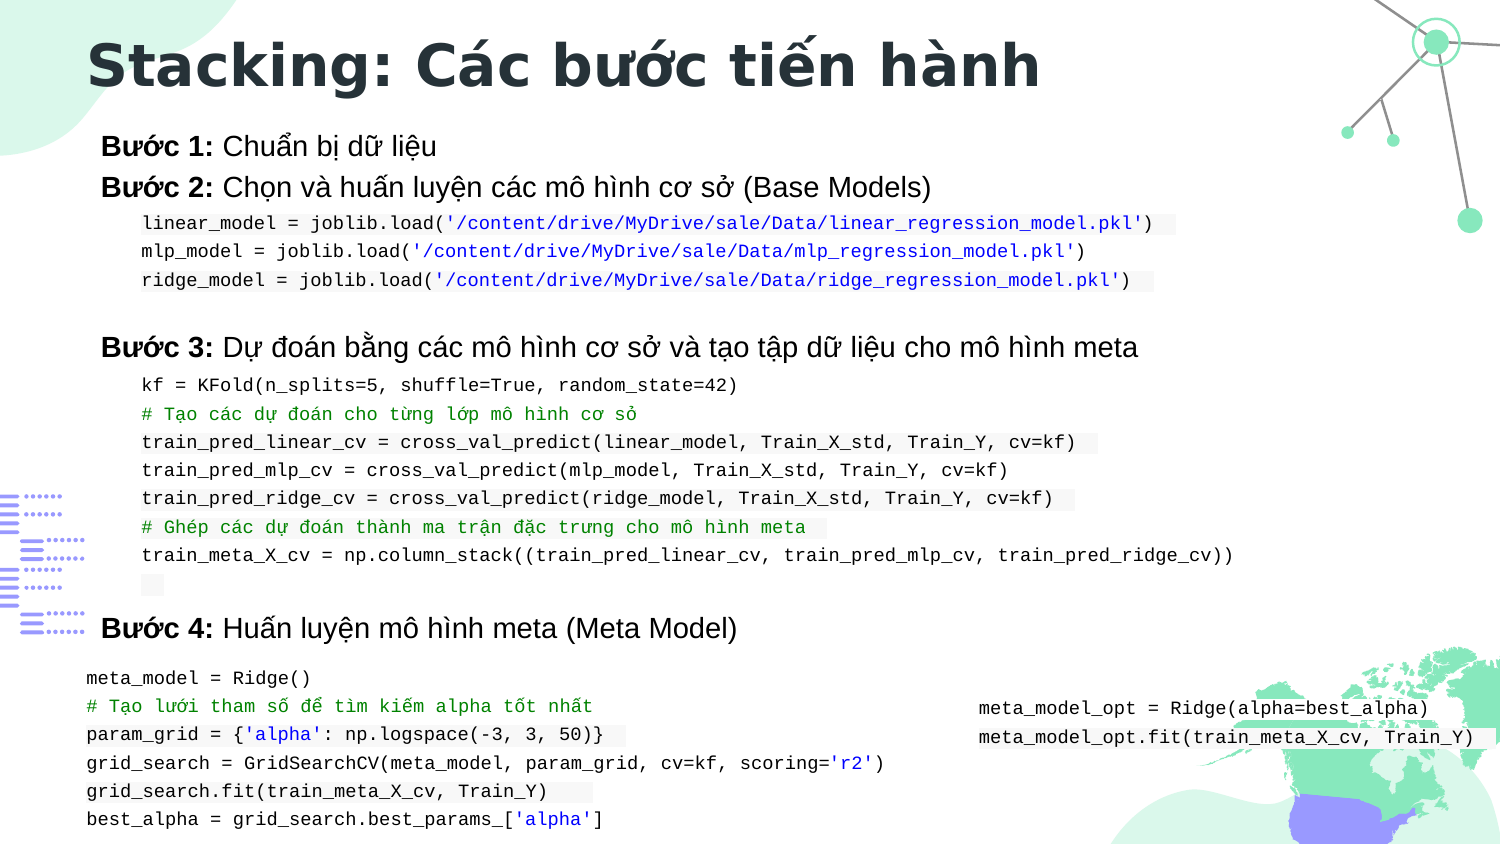

# Stacking: Các bước tiến hành
Bước 1: Chuẩn bị dữ liệu
Bước 2: Chọn và huấn luyện các mô hình cơ sở (Base Models)

Bước 3: Dự đoán bằng các mô hình cơ sở và tạo tập dữ liệu cho mô hình meta

Bước 4: Huấn luyện mô hình meta (Meta Model)
linear_model = joblib.load('/content/drive/MyDrive/sale/Data/linear_regression_model.pkl')
mlp_model = joblib.load('/content/drive/MyDrive/sale/Data/mlp_regression_model.pkl')
ridge_model = joblib.load('/content/drive/MyDrive/sale/Data/ridge_regression_model.pkl')
kf = KFold(n_splits=5, shuffle=True, random_state=42)
# Tạo các dự đoán cho từng lớp mô hình cơ sở
train_pred_linear_cv = cross_val_predict(linear_model, Train_X_std, Train_Y, cv=kf)
train_pred_mlp_cv = cross_val_predict(mlp_model, Train_X_std, Train_Y, cv=kf)
train_pred_ridge_cv = cross_val_predict(ridge_model, Train_X_std, Train_Y, cv=kf)
# Ghép các dự đoán thành ma trận đặc trưng cho mô hình meta
train_meta_X_cv = np.column_stack((train_pred_linear_cv, train_pred_mlp_cv, train_pred_ridge_cv))

meta_model = Ridge()
# Tạo lưới tham số để tìm kiếm alpha tốt nhất
param_grid = {'alpha': np.logspace(-3, 3, 50)}
grid_search = GridSearchCV(meta_model, param_grid, cv=kf, scoring='r2')
grid_search.fit(train_meta_X_cv, Train_Y)
best_alpha = grid_search.best_params_['alpha']

meta_model_opt = Ridge(alpha=best_alpha)
meta_model_opt.fit(train_meta_X_cv, Train_Y)